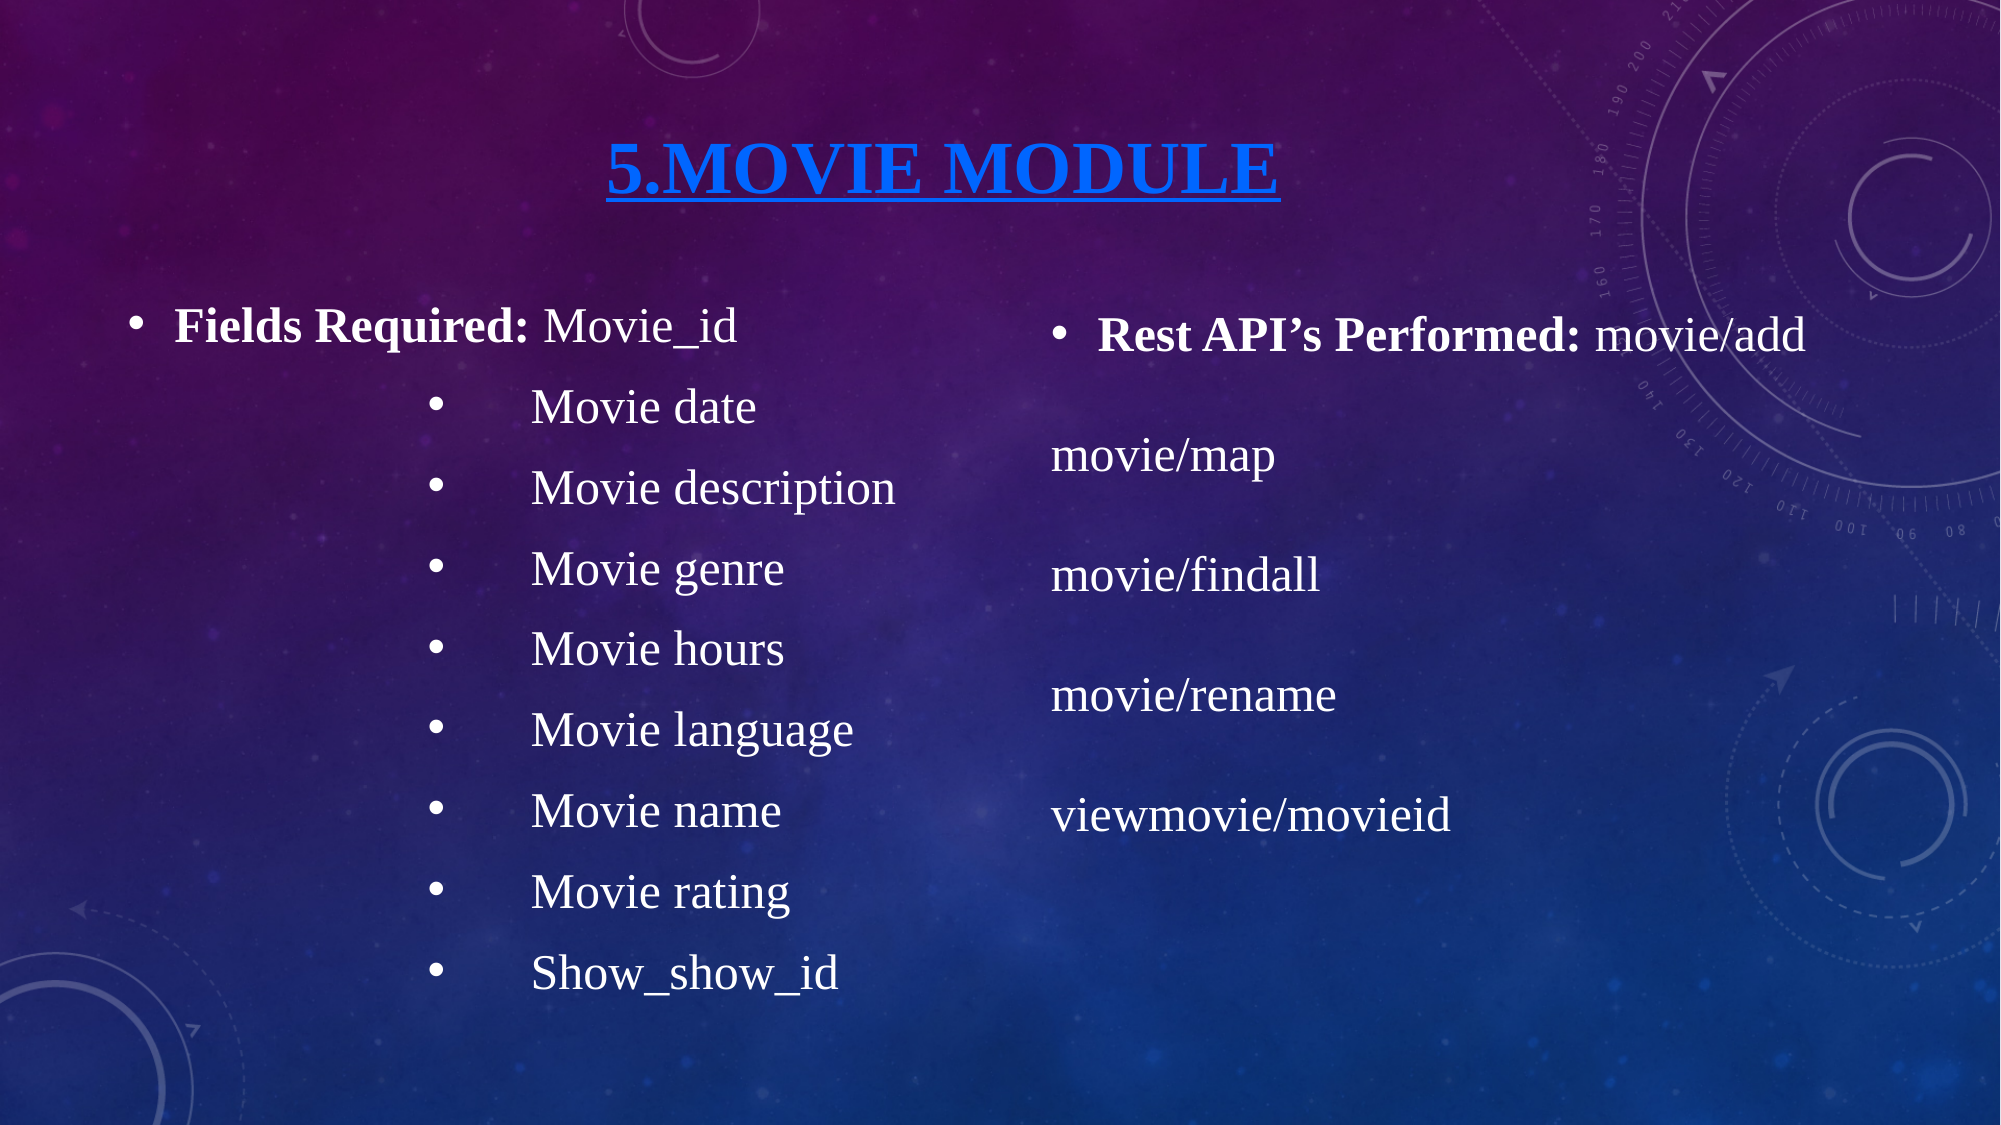

# 5.MOVIE MODULE
Fields Required: Movie_id
      Movie date
      Movie description
      Movie genre
      Movie hours
      Movie language
      Movie name
      Movie rating
      Show_show_id
Rest API’s Performed: movie/add
					         movie/map
						    movie/findall
						    movie/rename
						    viewmovie/movieid